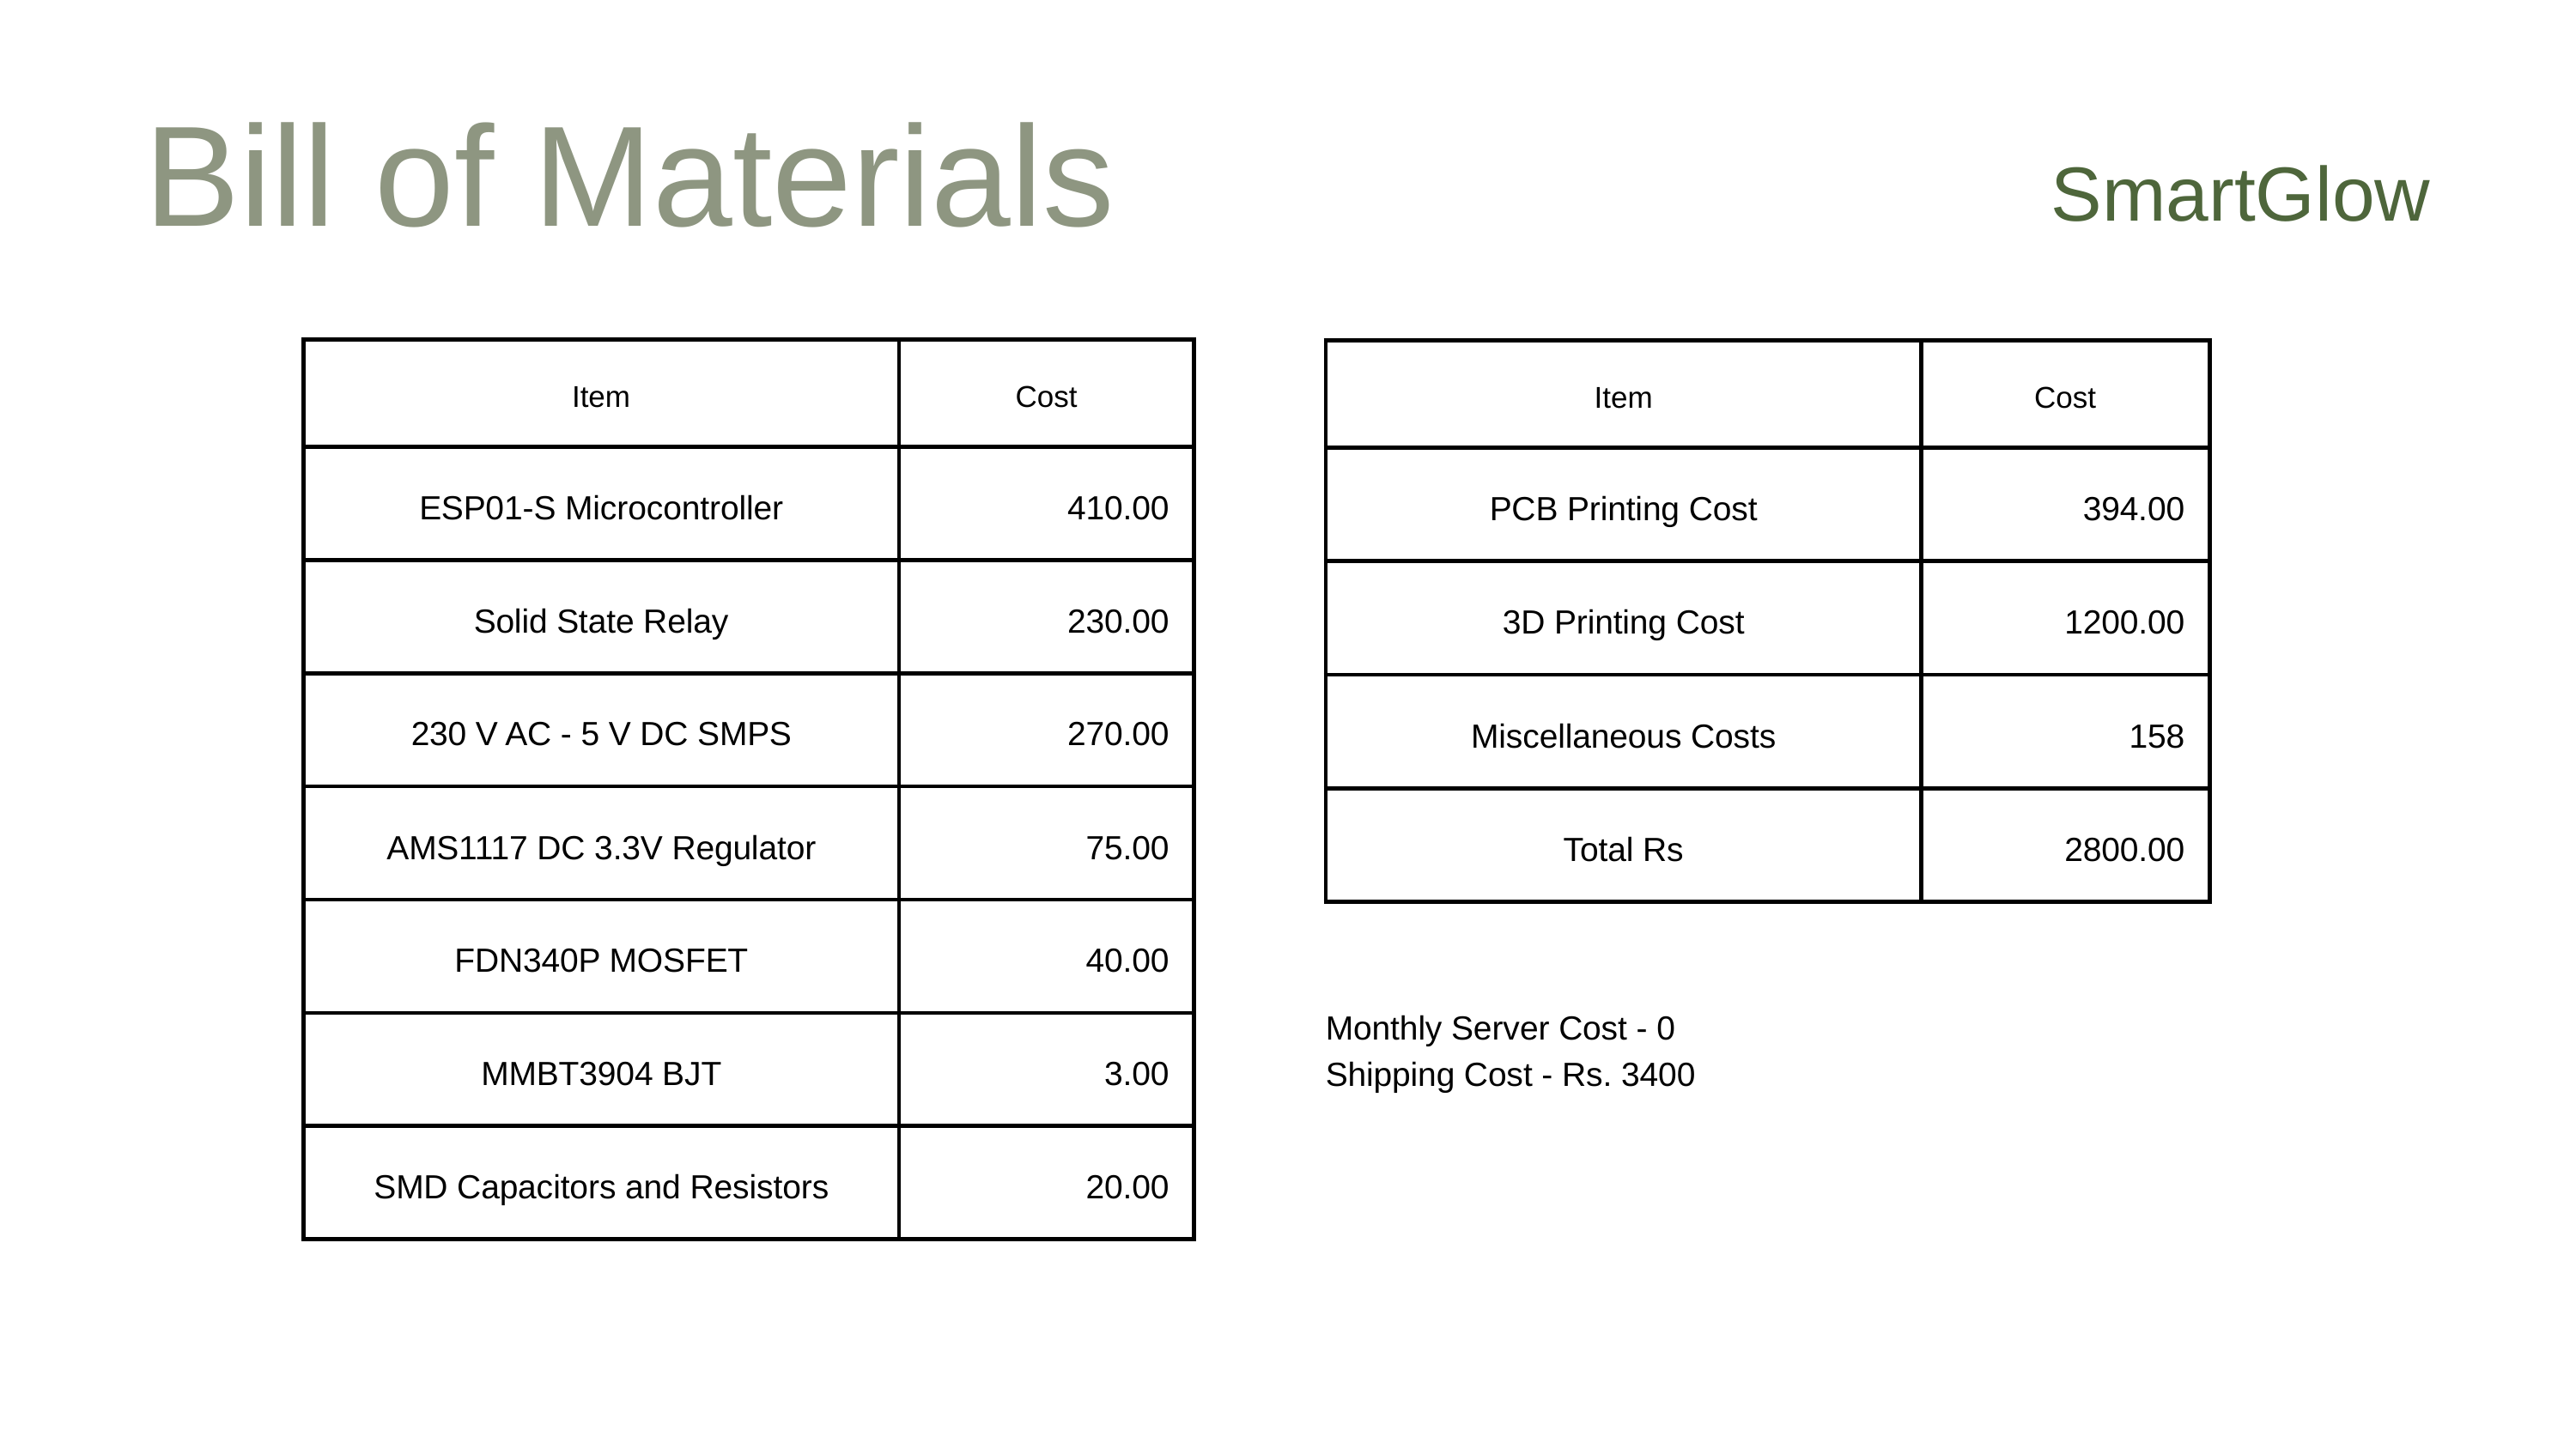

Bill of Materials
SmartGlow
| Item | Cost |
| --- | --- |
| ESP01-S Microcontroller | 410.00 |
| Solid State Relay | 230.00 |
| 230 V AC - 5 V DC SMPS | 270.00 |
| AMS1117 DC 3.3V Regulator | 75.00 |
| FDN340P MOSFET | 40.00 |
| MMBT3904 BJT | 3.00 |
| SMD Capacitors and Resistors | 20.00 |
| Item | Cost |
| --- | --- |
| PCB Printing Cost | 394.00 |
| 3D Printing Cost | 1200.00 |
| Miscellaneous Costs | 158 |
| Total Rs | 2800.00 |
Monthly Server Cost - 0
Shipping Cost - Rs. 3400